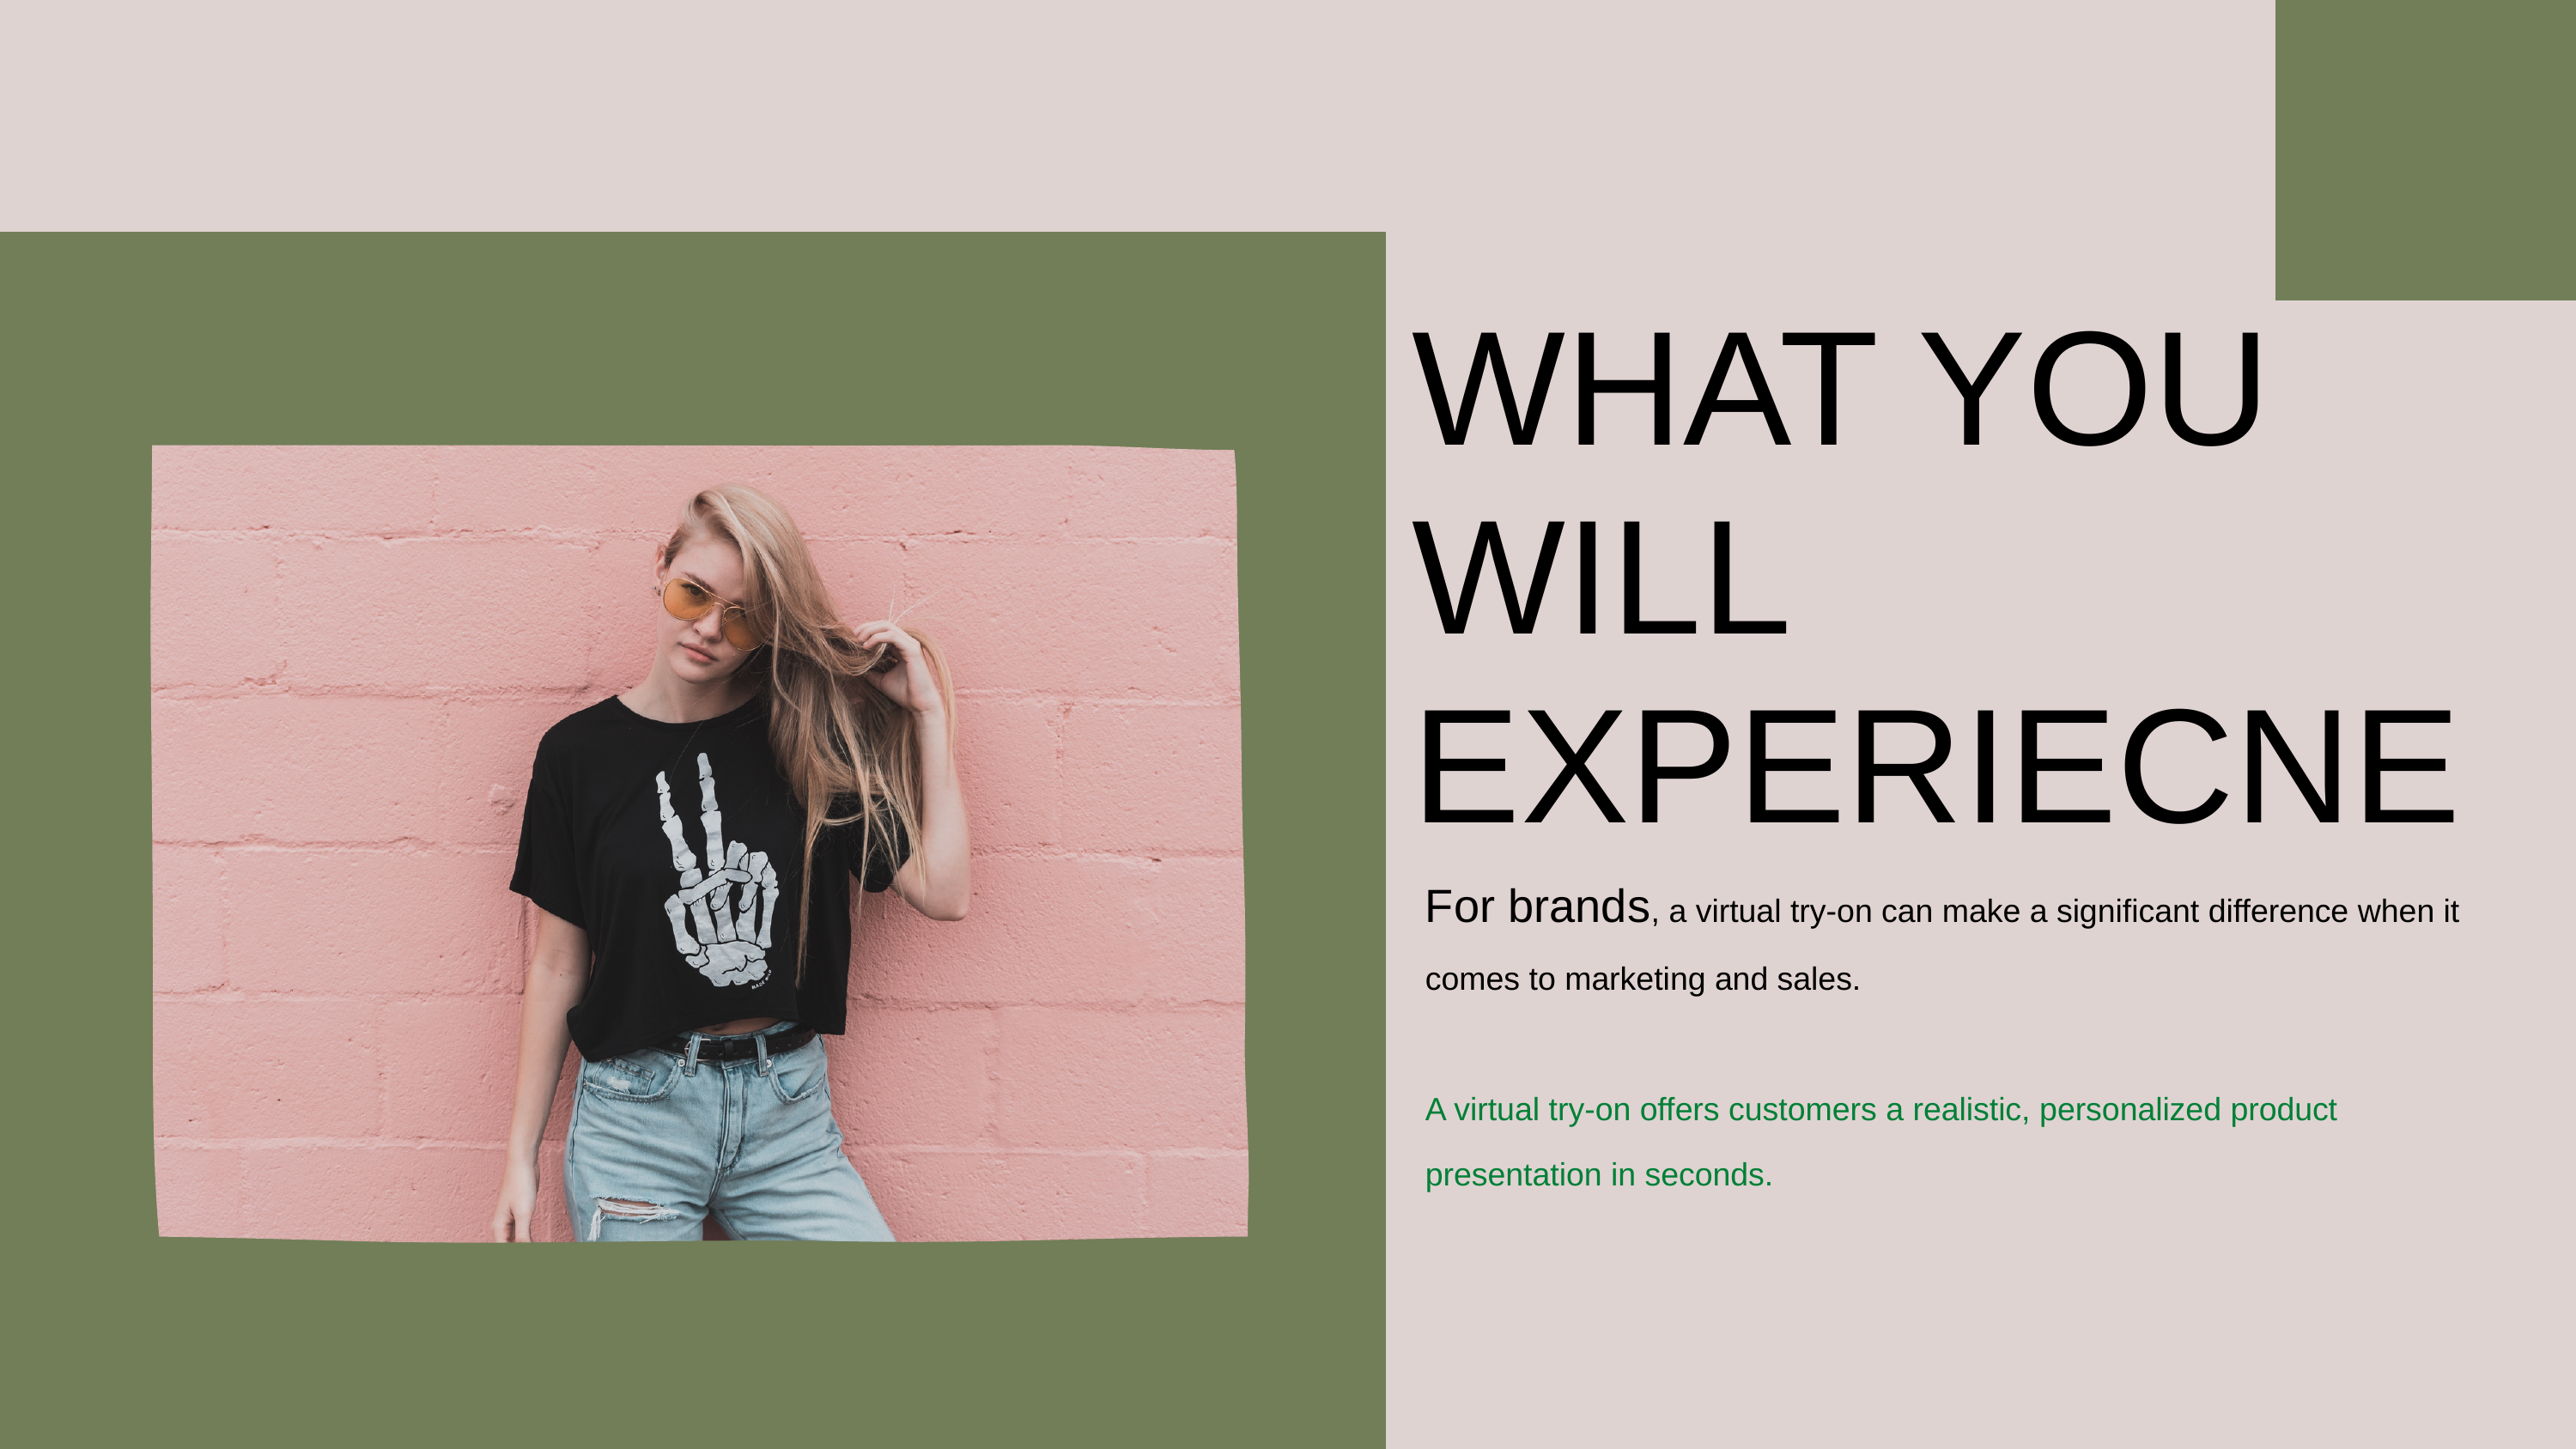

WHAT YOU WILL EXPERIECNE

For brands, a virtual try-on can make a significant difference when it comes to marketing and sales.

A virtual try-on offers customers a realistic, personalized product presentation in seconds.